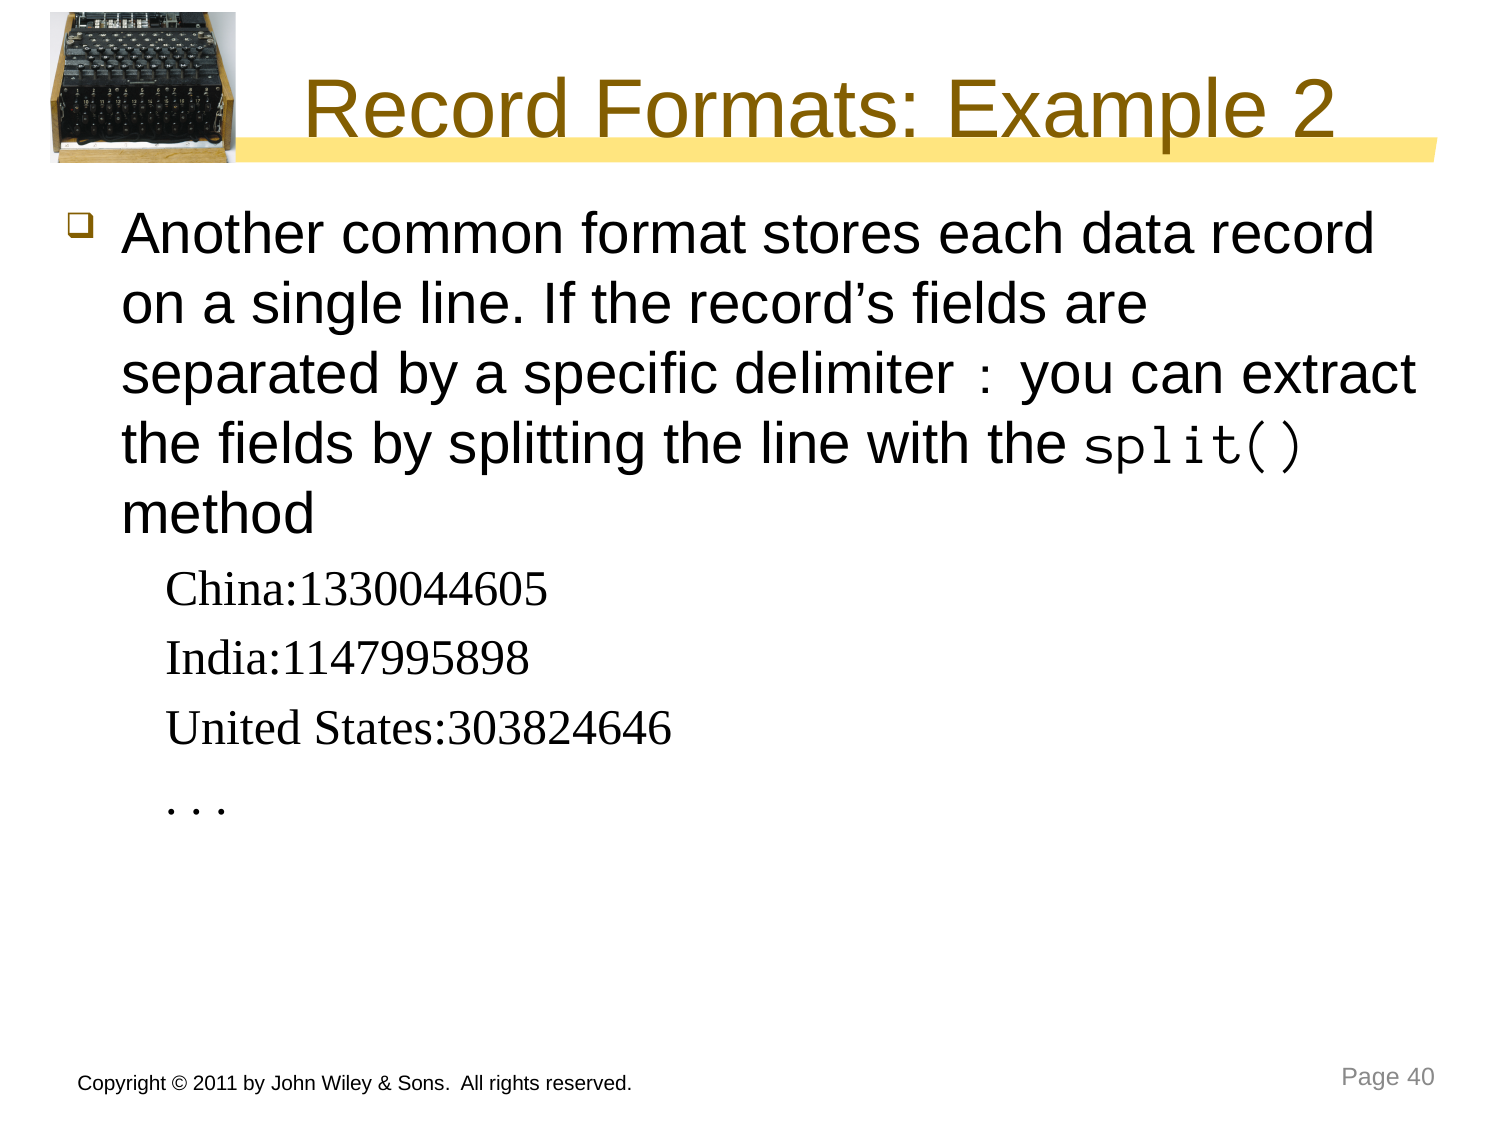

# Record Formats: Example 2
Another common format stores each data record on a single line. If the record’s fields are separated by a specific delimiter : you can extract the fields by splitting the line with the split() method
  China:1330044605
  India:1147995898
  United States:303824646
  . . .

Copyright © 2011 by John Wiley & Sons.  All rights reserved.
Page 40